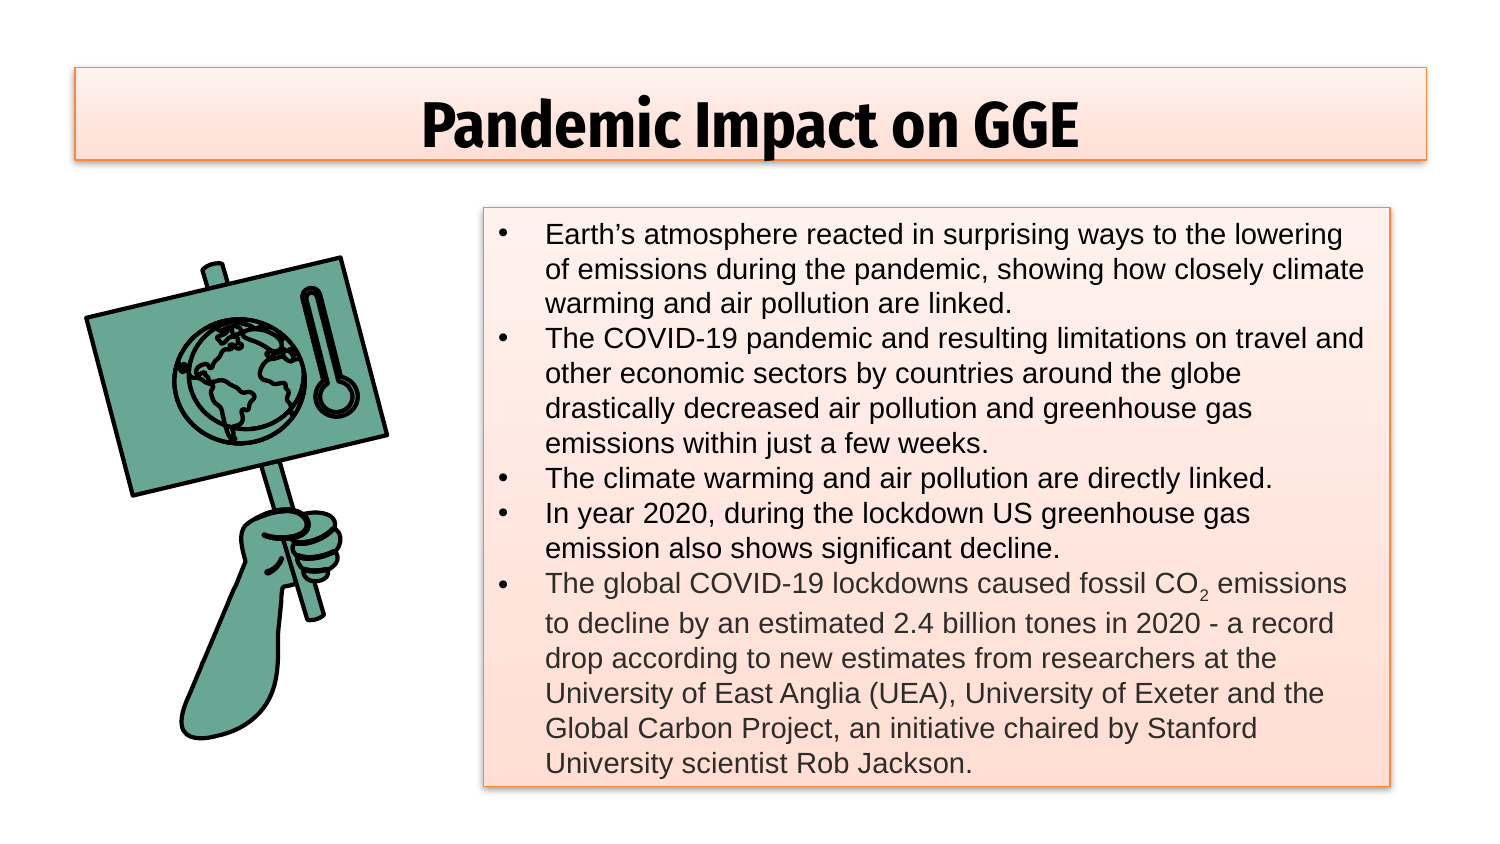

# Pandemic Impact on GGE
Earth’s atmosphere reacted in surprising ways to the lowering of emissions during the pandemic, showing how closely climate warming and air pollution are linked.
The COVID-19 pandemic and resulting limitations on travel and other economic sectors by countries around the globe drastically decreased air pollution and greenhouse gas emissions within just a few weeks.
The climate warming and air pollution are directly linked.
In year 2020, during the lockdown US greenhouse gas emission also shows significant decline.
The global COVID-19 lockdowns caused fossil CO2 emissions to decline by an estimated 2.4 billion tones in 2020 - a record drop according to new estimates from researchers at the University of East Anglia (UEA), University of Exeter and the Global Carbon Project, an initiative chaired by Stanford University scientist Rob Jackson.